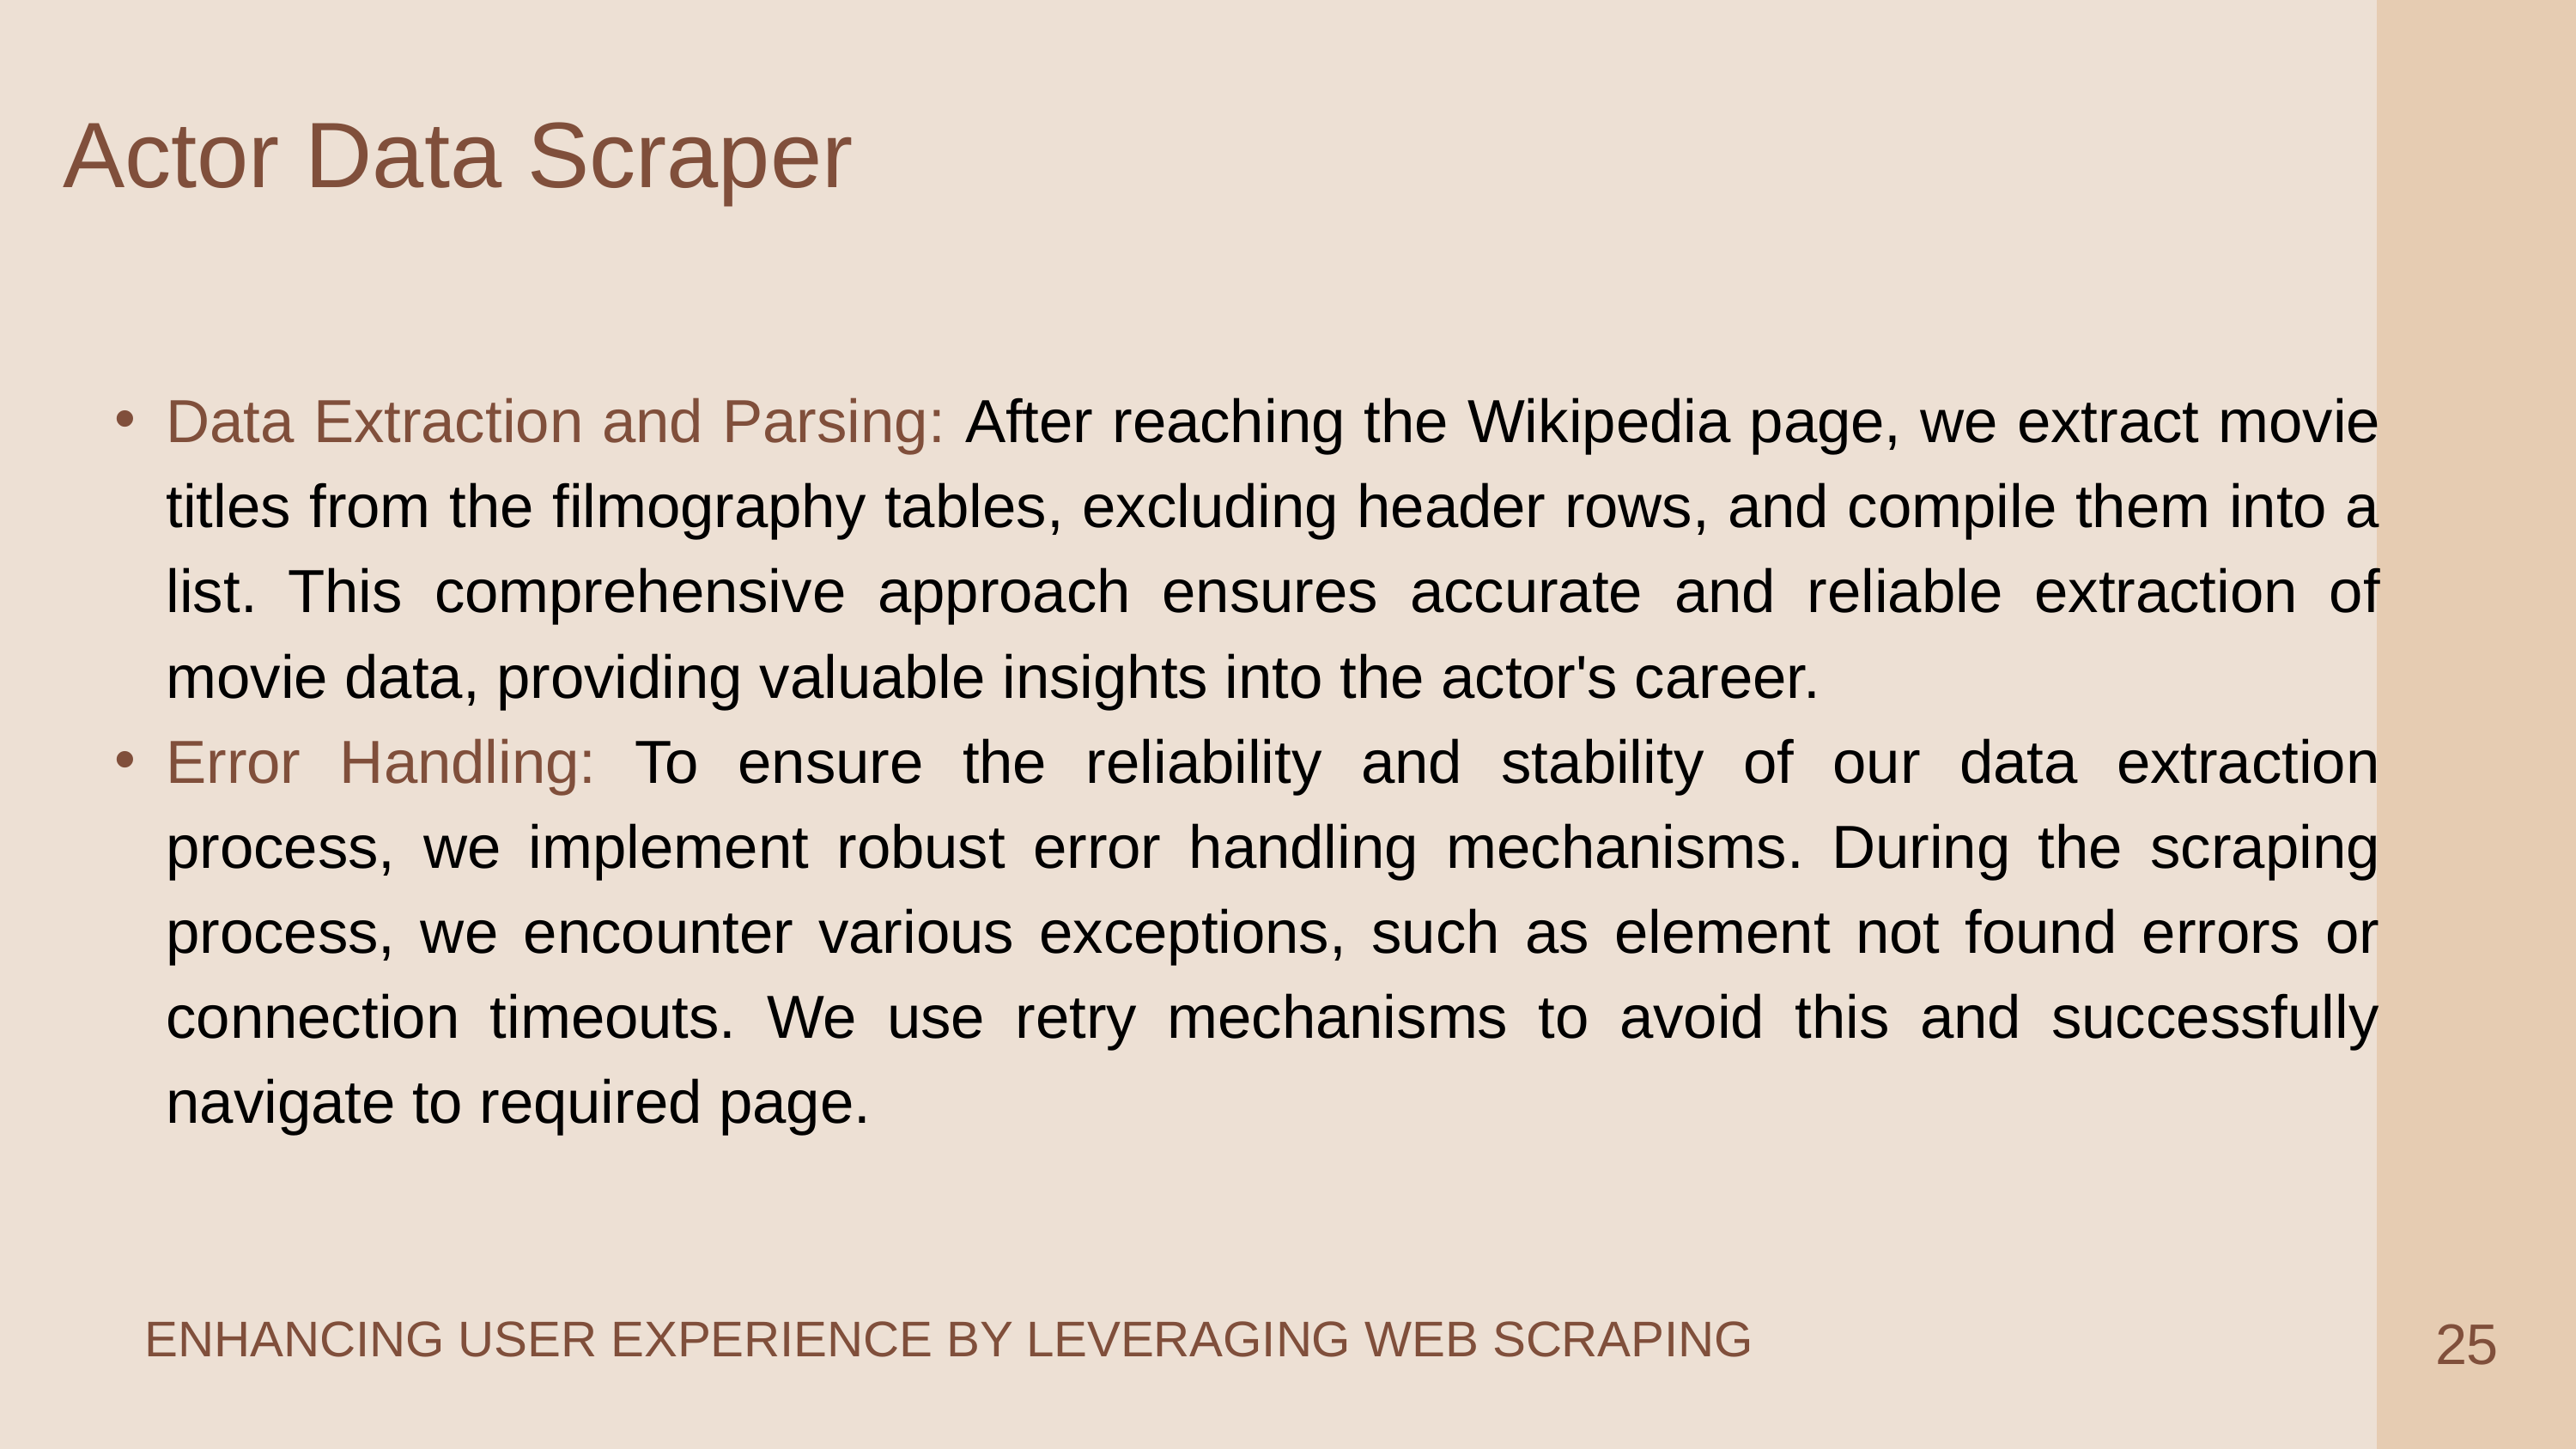

Actor Data Scraper
Data Extraction and Parsing: After reaching the Wikipedia page, we extract movie titles from the filmography tables, excluding header rows, and compile them into a list. This comprehensive approach ensures accurate and reliable extraction of movie data, providing valuable insights into the actor's career.
Error Handling: To ensure the reliability and stability of our data extraction process, we implement robust error handling mechanisms. During the scraping process, we encounter various exceptions, such as element not found errors or connection timeouts. We use retry mechanisms to avoid this and successfully navigate to required page.

25
ENHANCING USER EXPERIENCE BY LEVERAGING WEB SCRAPING